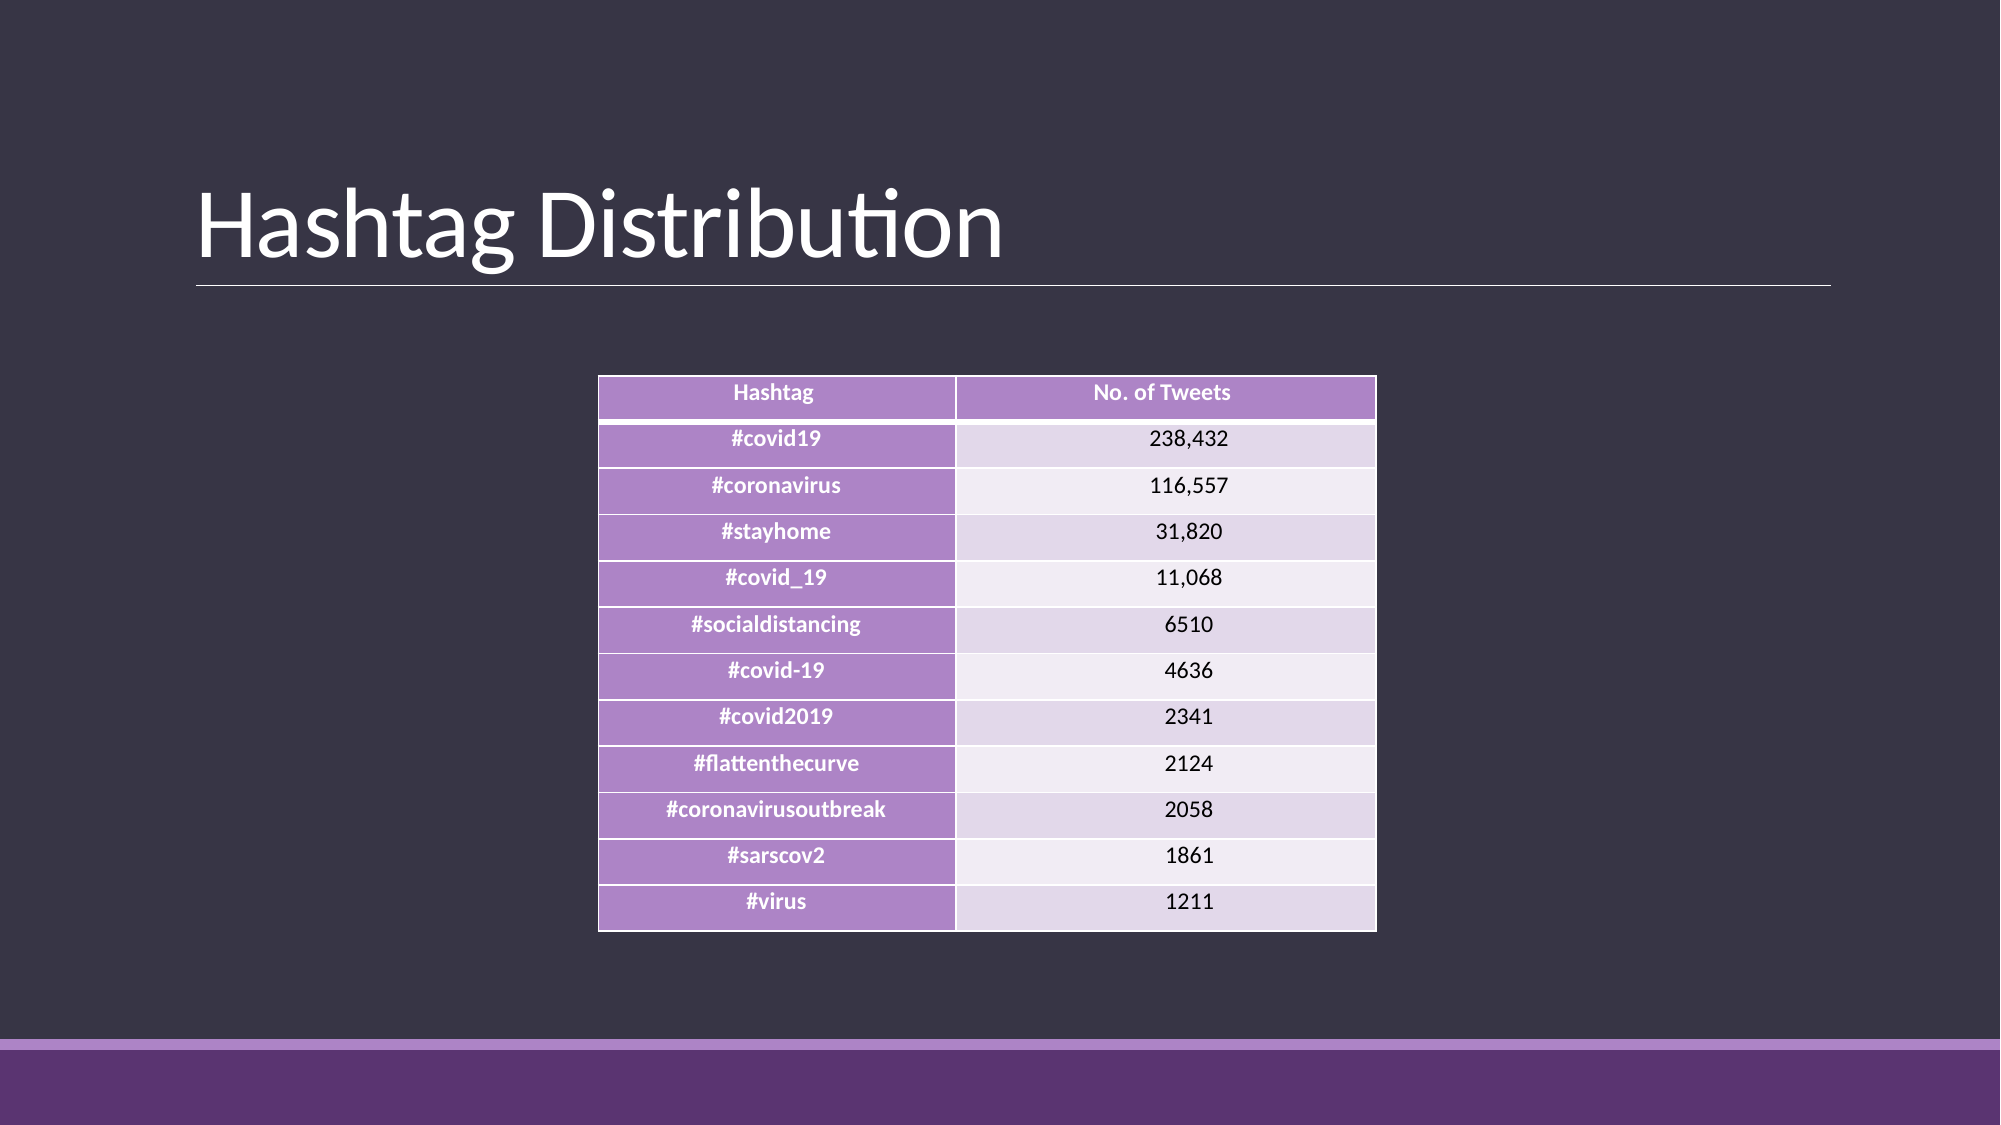

# Hashtag Distribution
| Hashtag | No. of Tweets |
| --- | --- |
| #covid19 | 238,432 |
| #coronavirus | 116,557 |
| #stayhome | 31,820 |
| #covid\_19 | 11,068 |
| #socialdistancing | 6510 |
| #covid-19 | 4636 |
| #covid2019 | 2341 |
| #flattenthecurve | 2124 |
| #coronavirusoutbreak | 2058 |
| #sarscov2 | 1861 |
| #virus | 1211 |